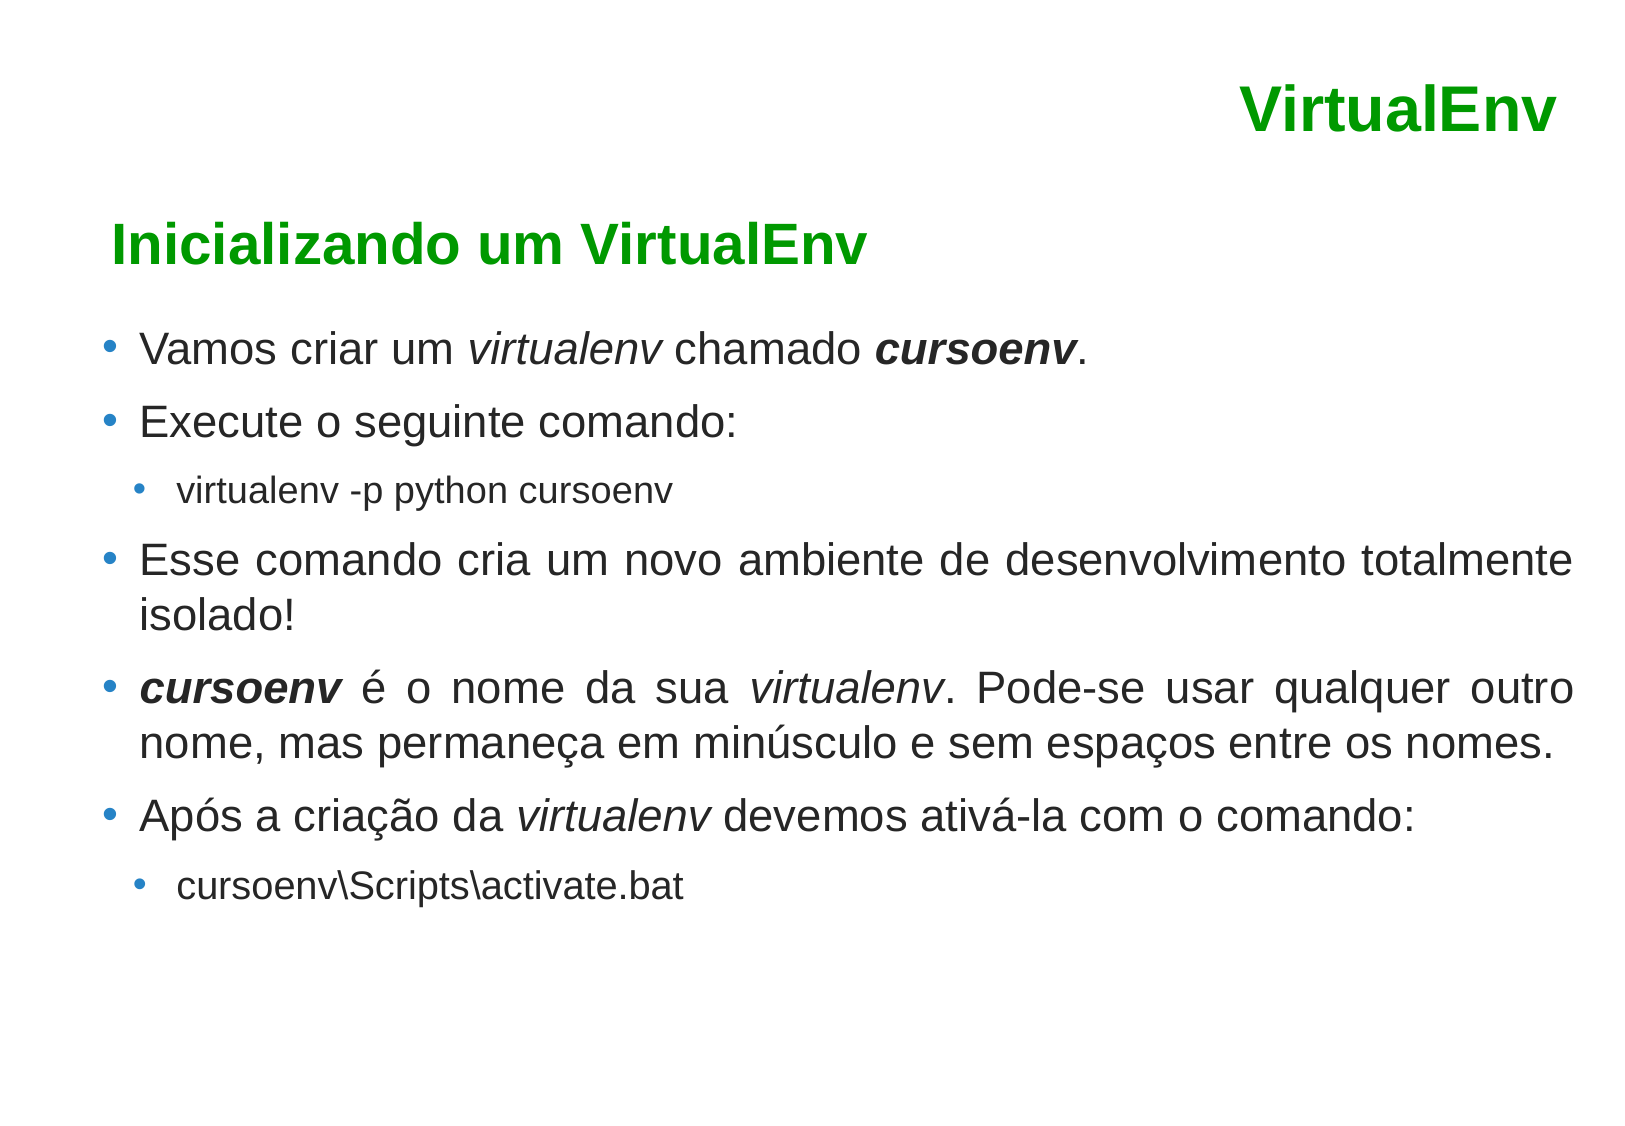

VirtualEnv
Inicializando um VirtualEnv
Vamos criar um virtualenv chamado cursoenv.
Execute o seguinte comando:
virtualenv -p python cursoenv
Esse comando cria um novo ambiente de desenvolvimento totalmente isolado!
cursoenv é o nome da sua virtualenv. Pode-se usar qualquer outro nome, mas permaneça em minúsculo e sem espaços entre os nomes.
Após a criação da virtualenv devemos ativá-la com o comando:
cursoenv\Scripts\activate.bat